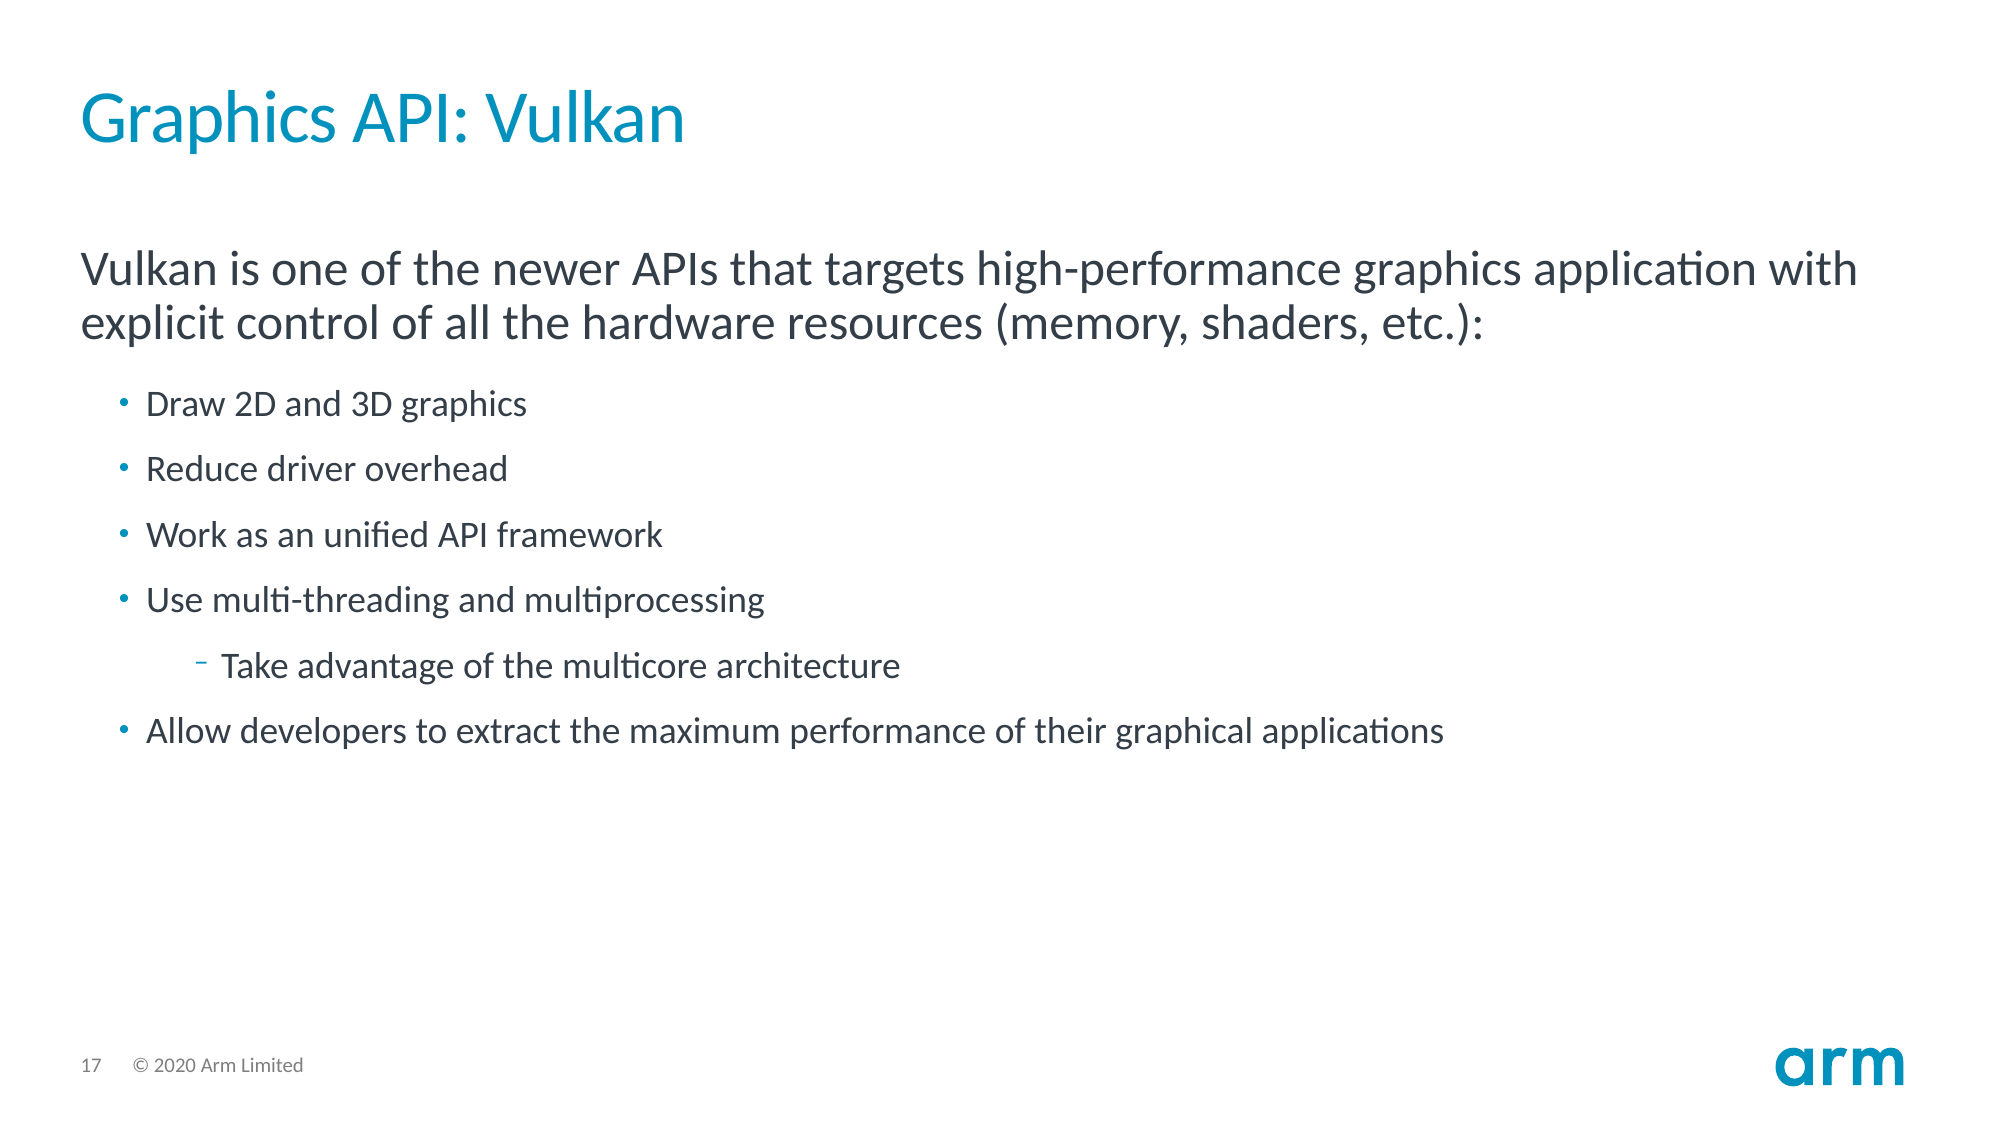

# Graphics API: Vulkan
Vulkan is one of the newer APIs that targets high-performance graphics application with explicit control of all the hardware resources (memory, shaders, etc.):
Draw 2D and 3D graphics
Reduce driver overhead
Work as an unified API framework
Use multi-threading and multiprocessing
Take advantage of the multicore architecture
Allow developers to extract the maximum performance of their graphical applications